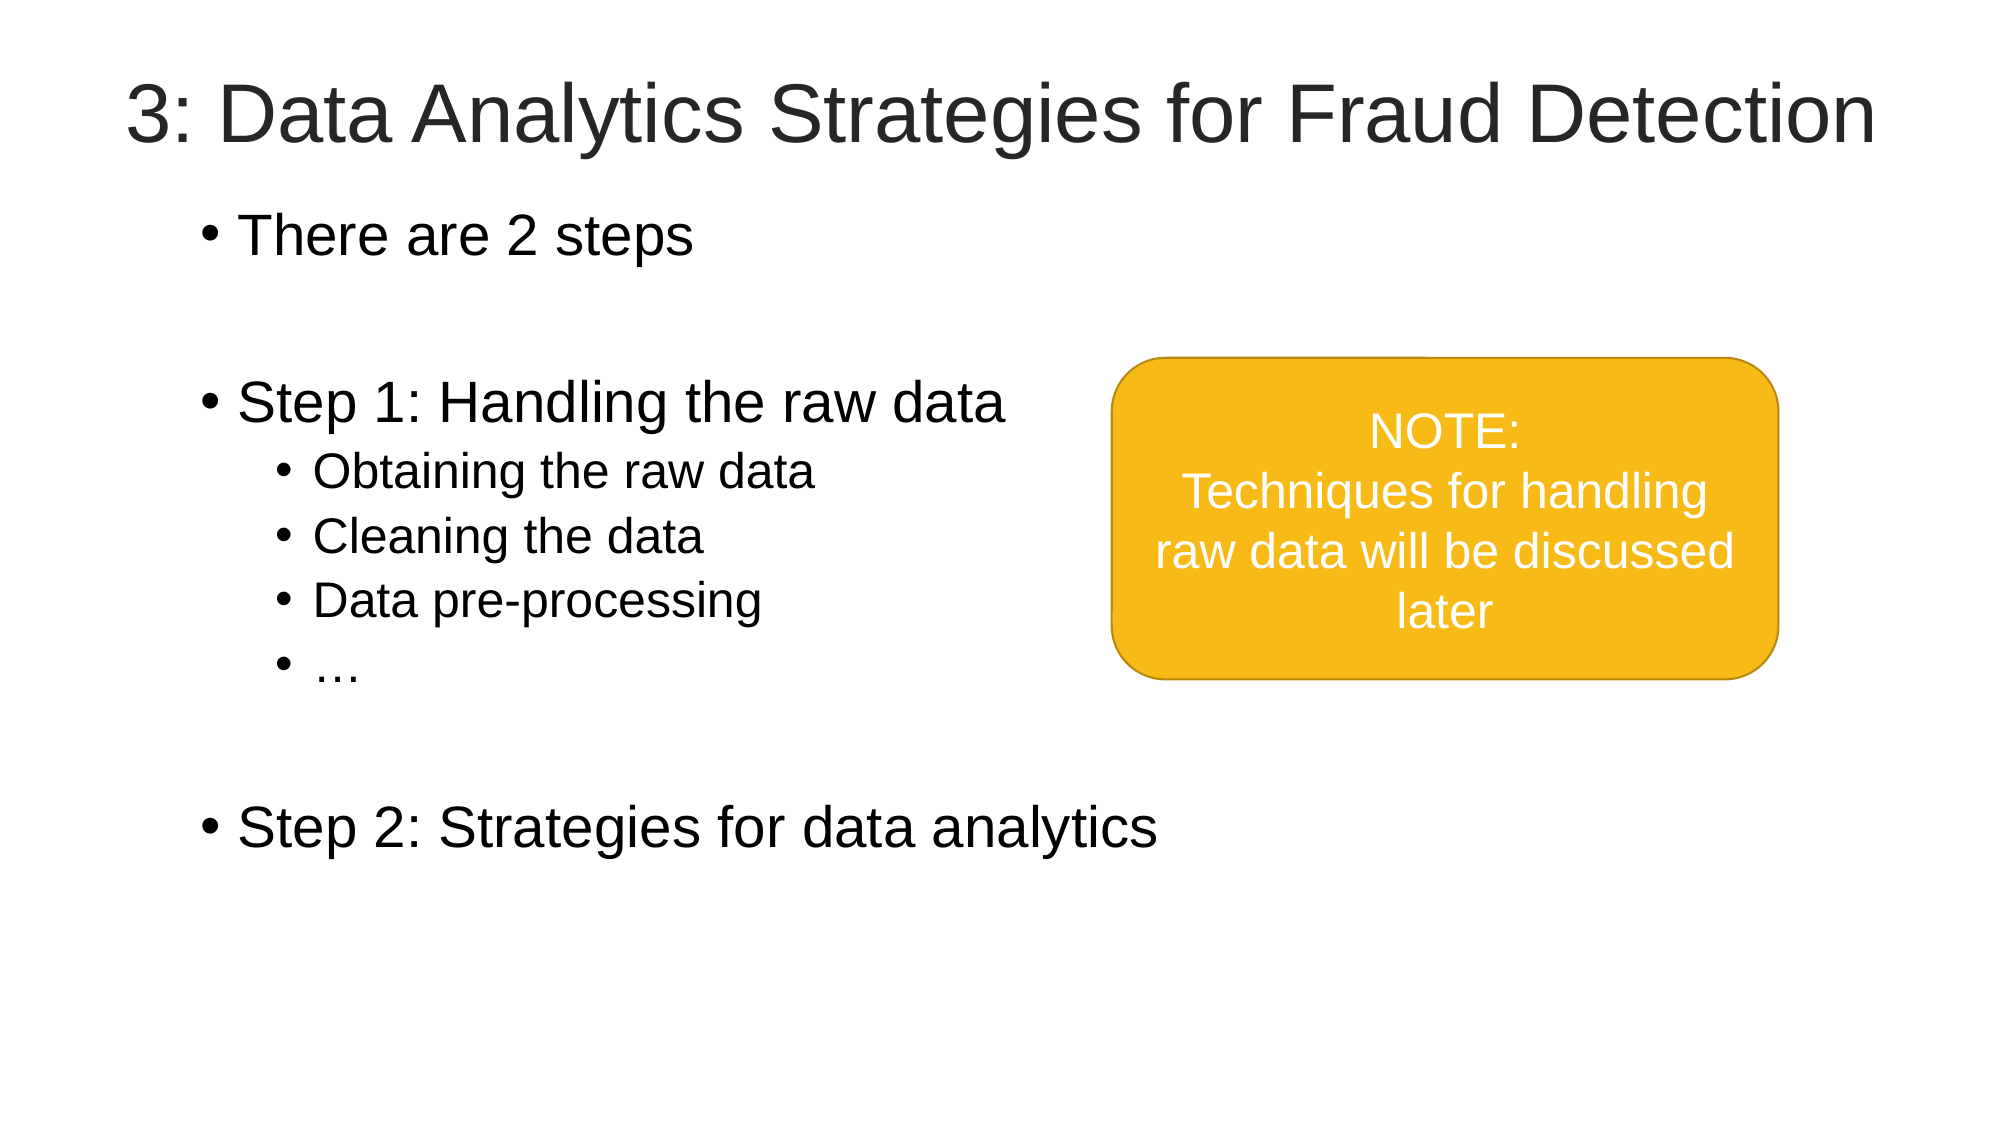

3: Data Analytics Strategies for Fraud Detection
There are 2 steps

Step 1: Handling the raw data
Obtaining the raw data
Cleaning the data
Data pre-processing
…

Step 2: Strategies for data analytics
NOTE:
Techniques for handling raw data will be discussed later